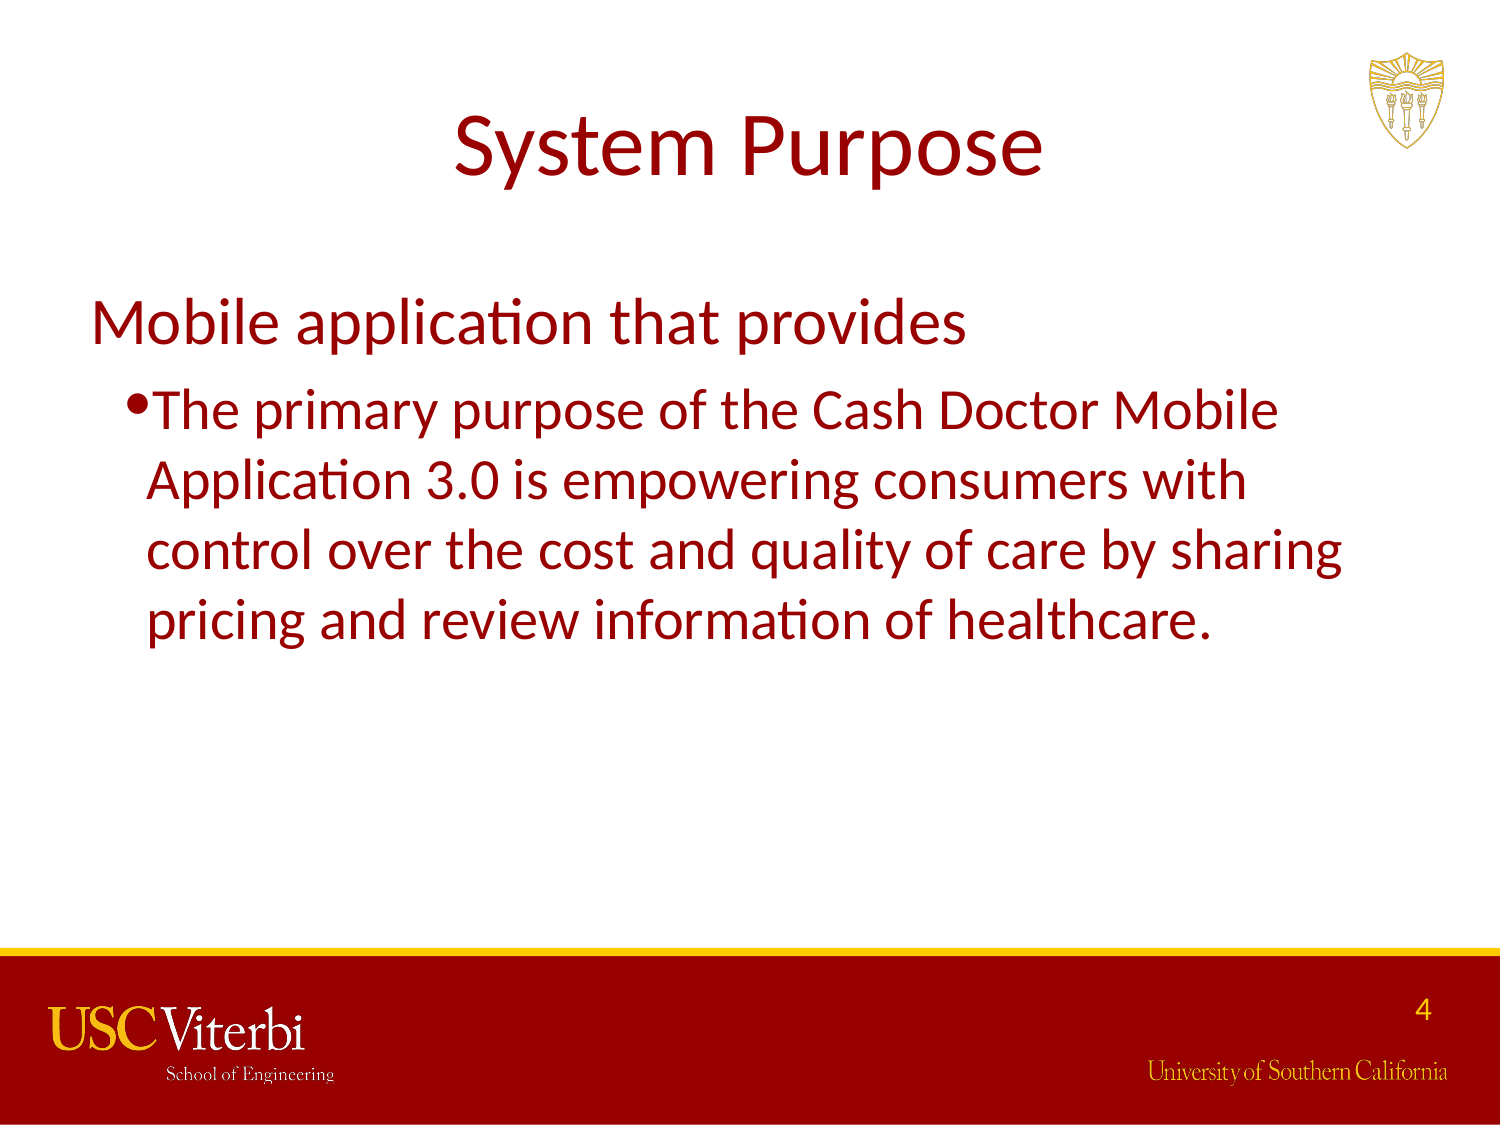

# System Purpose
Mobile application that provides
The primary purpose of the Cash Doctor Mobile Application 3.0 is empowering consumers with control over the cost and quality of care by sharing pricing and review information of healthcare.
 4